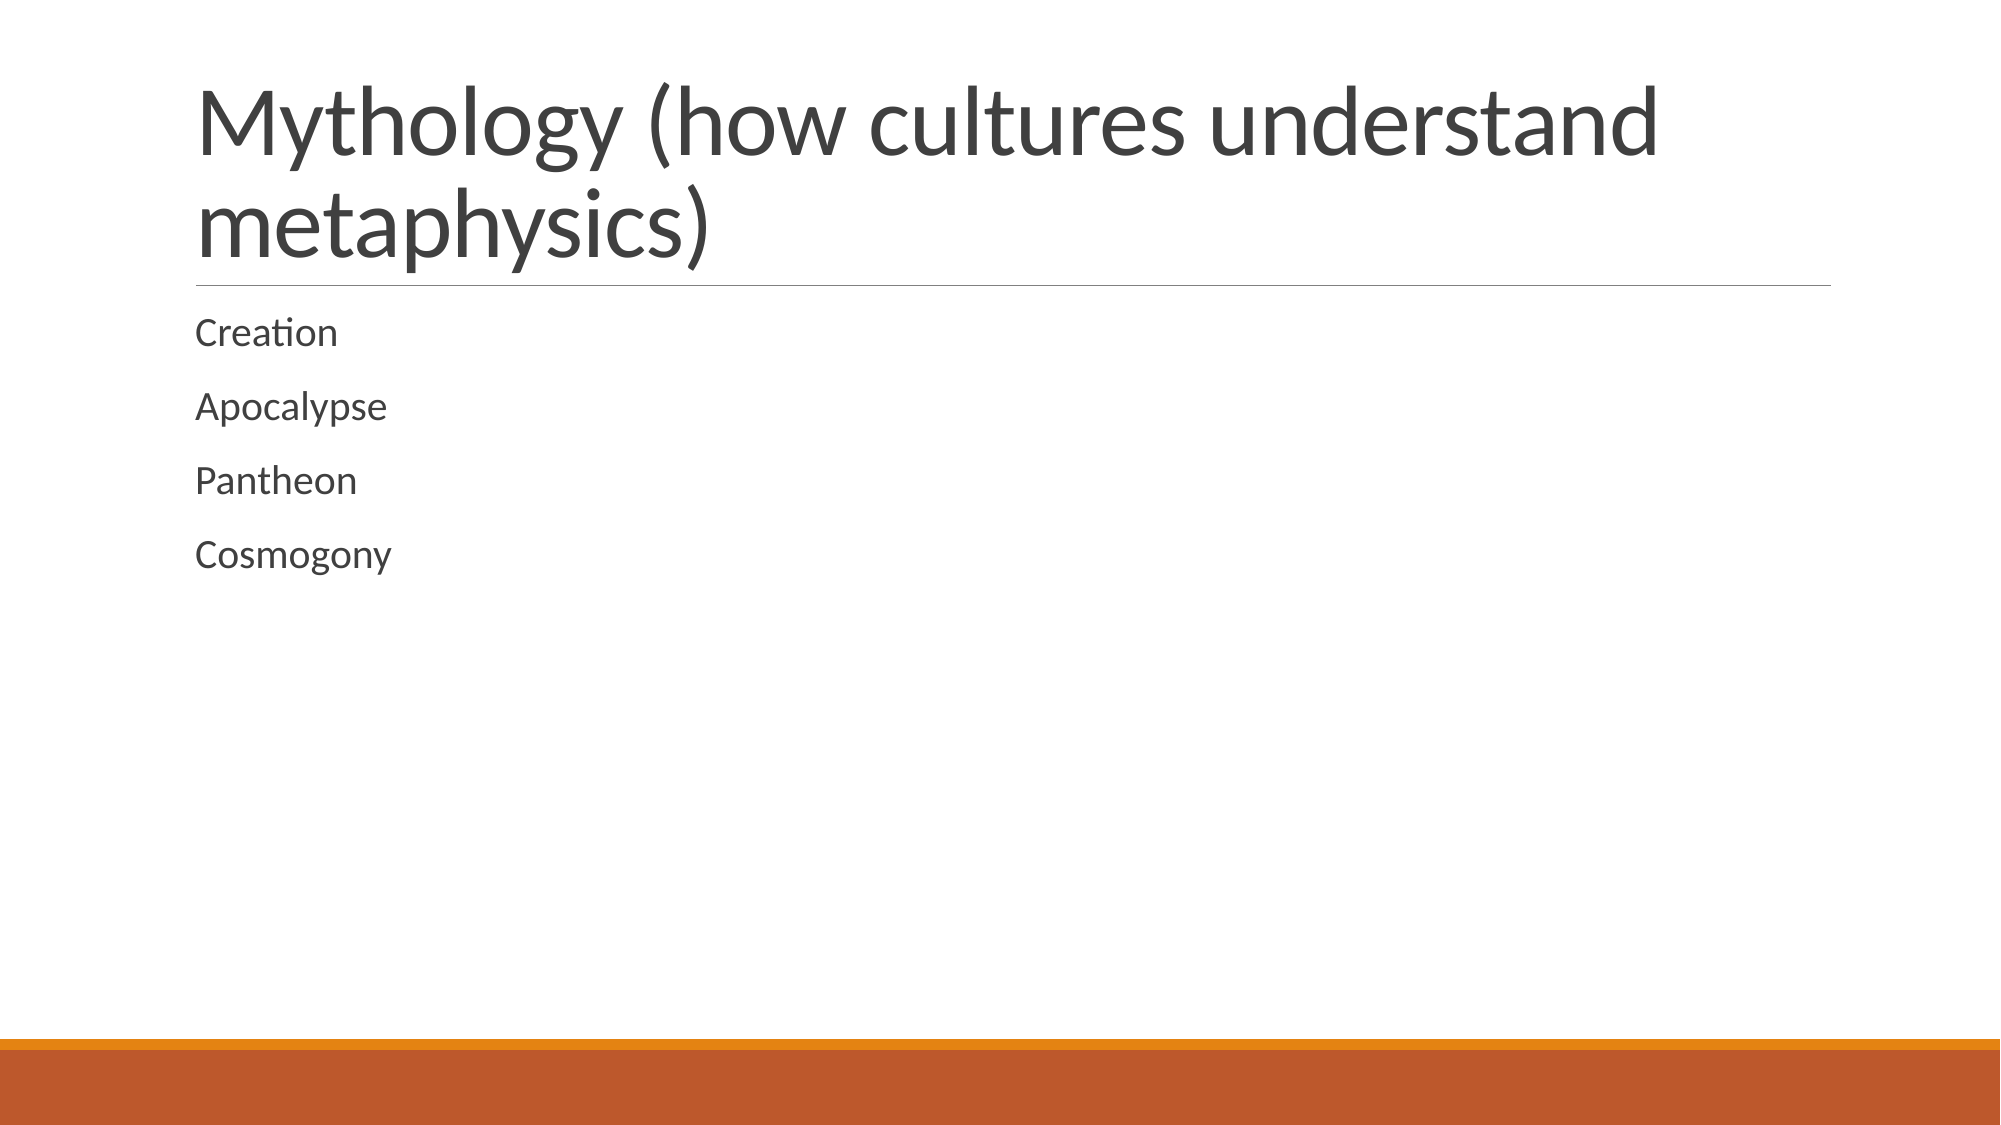

# Mythology (how cultures understand metaphysics)
Creation
Apocalypse
Pantheon
Cosmogony